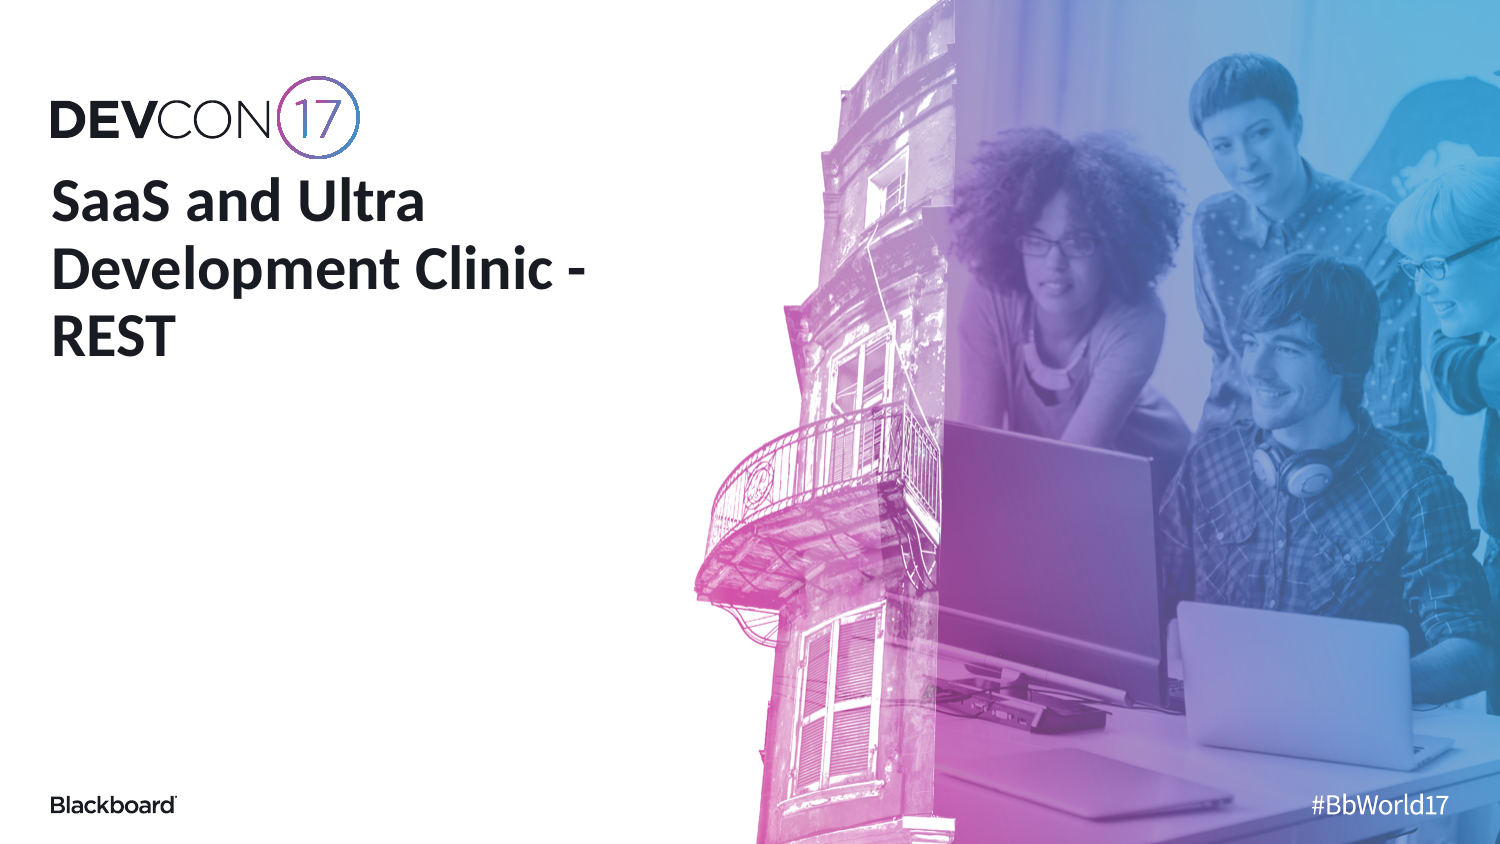

# SaaS and Ultra Development Clinic - REST